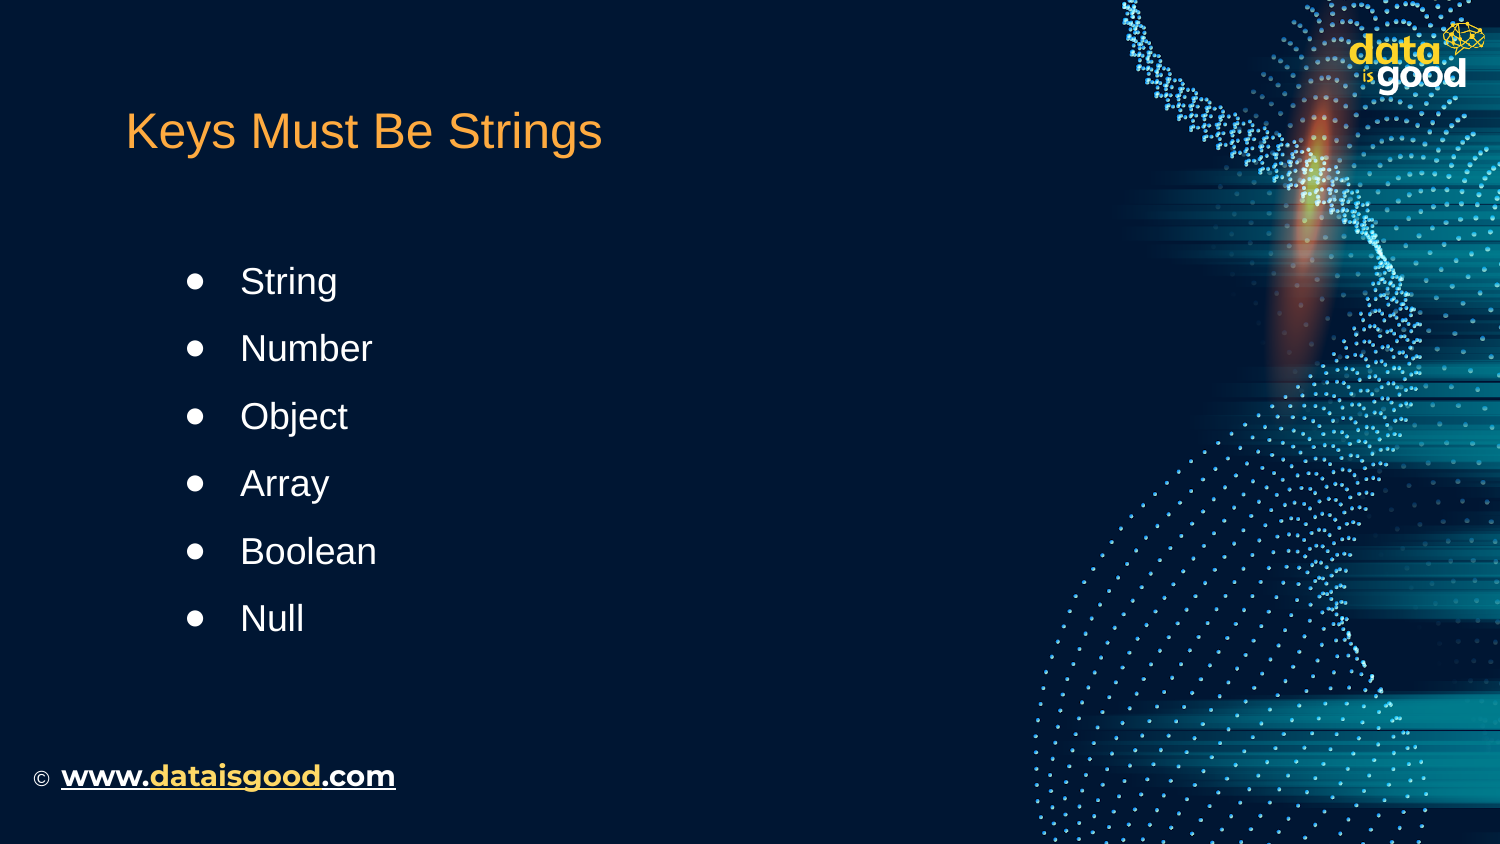

# Keys Must Be Strings
String
Number
Object
Array
Boolean
Null